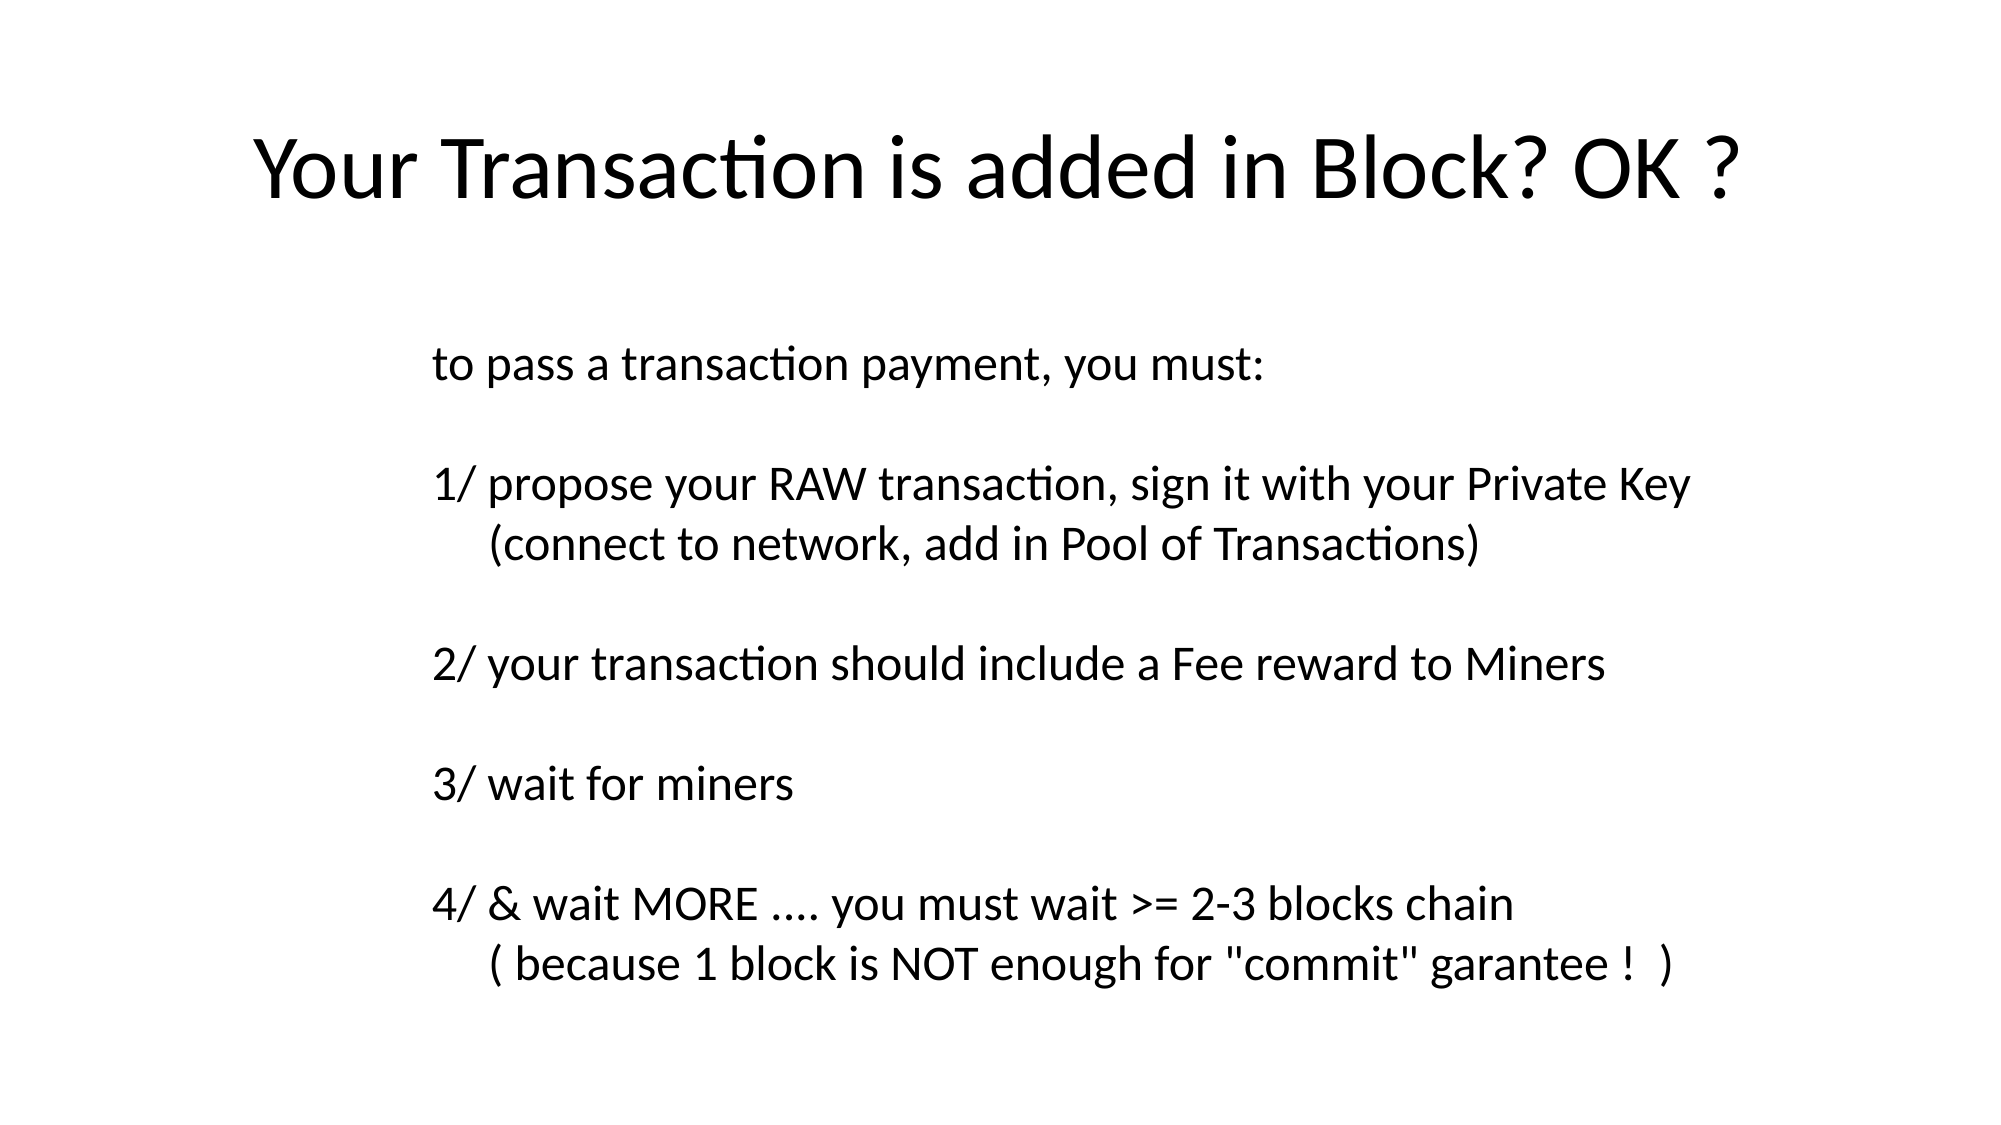

# Your Transaction is added in Block? OK ?
to pass a transaction payment, you must:

1/ propose your RAW transaction, sign it with your Private Key
     (connect to network, add in Pool of Transactions)

2/ your transaction should include a Fee reward to Miners

3/ wait for miners

4/ & wait MORE .... you must wait >= 2-3 blocks chain
     ( because 1 block is NOT enough for "commit" garantee !  )